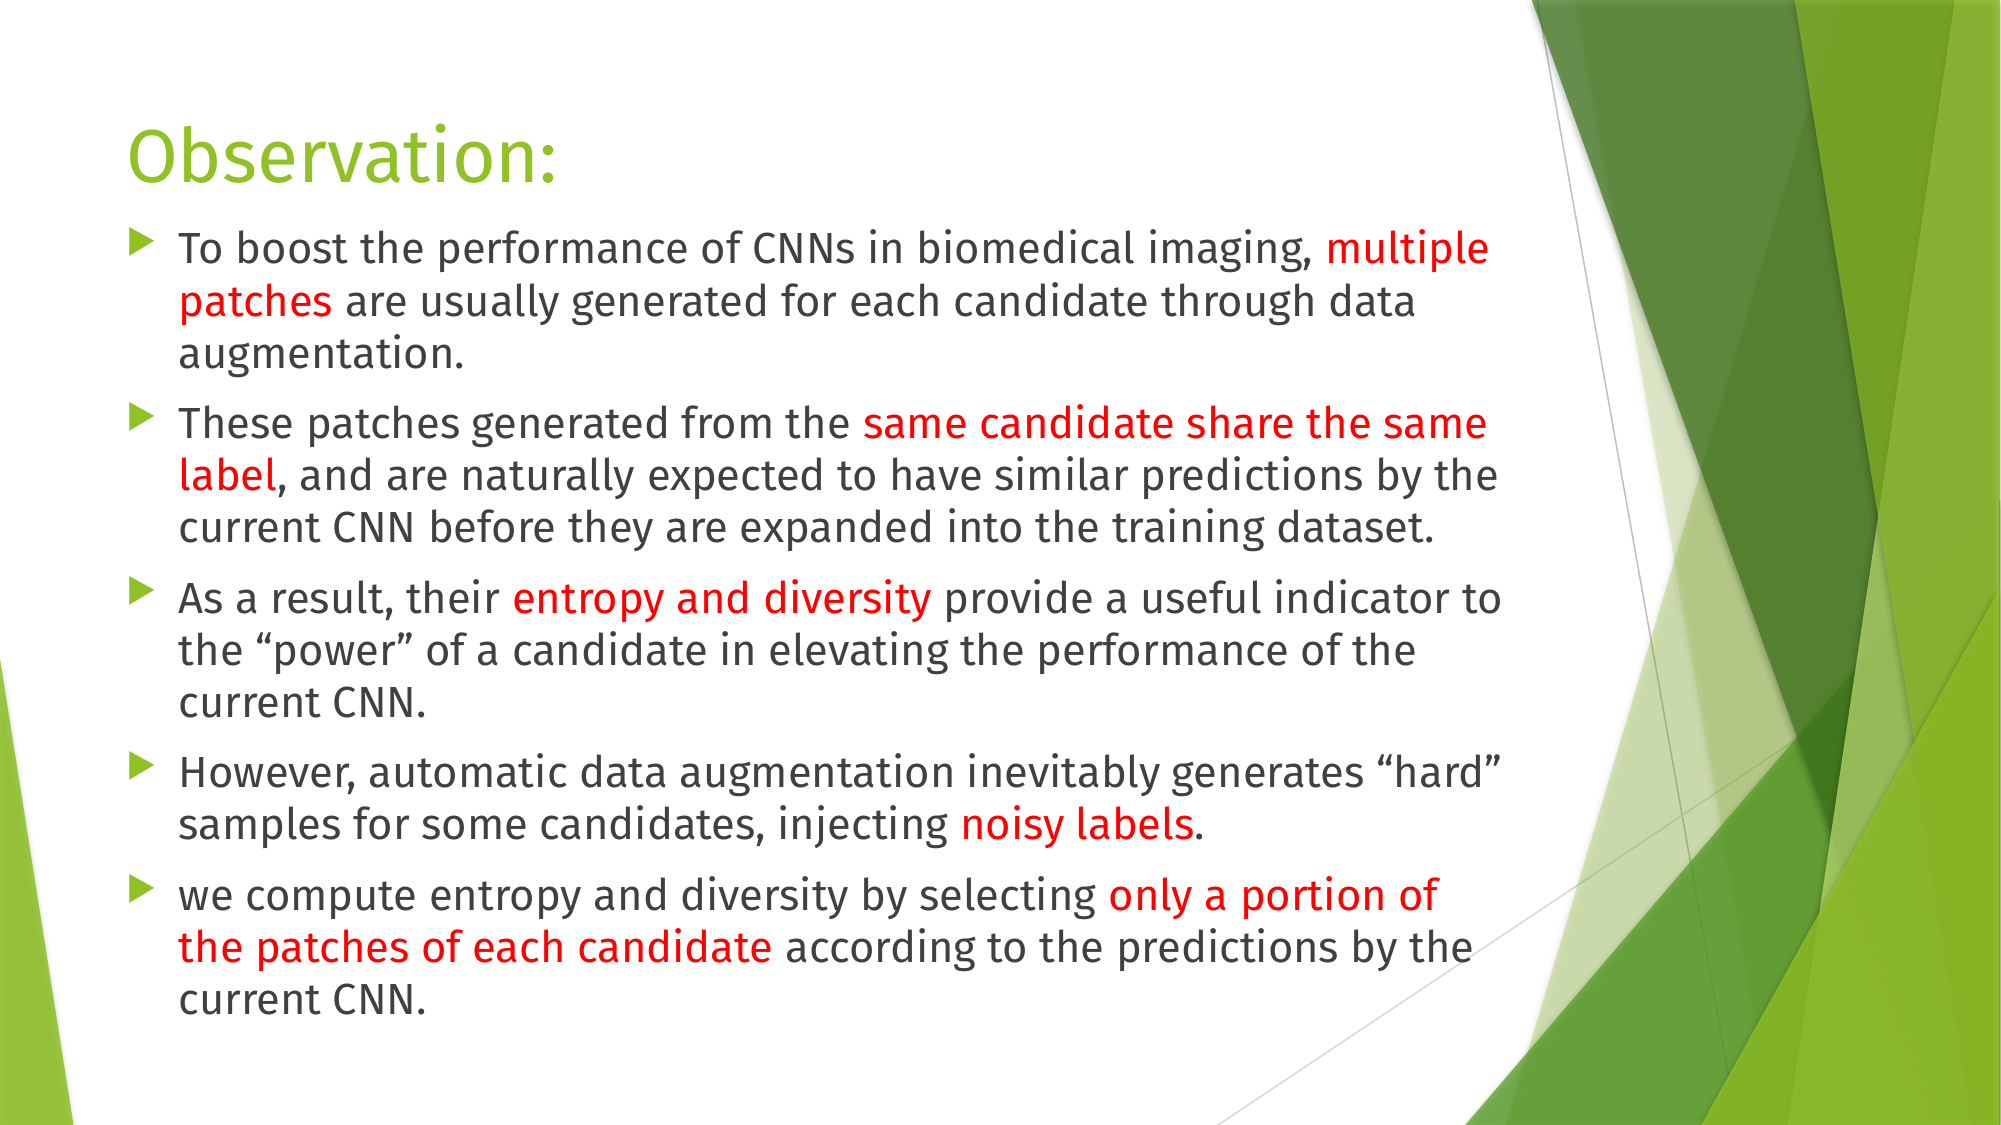

# Observation:
To boost the performance of CNNs in biomedical imaging, multiple patches are usually generated for each candidate through data augmentation.
These patches generated from the same candidate share the same label, and are naturally expected to have similar predictions by the current CNN before they are expanded into the training dataset.
As a result, their entropy and diversity provide a useful indicator to the “power” of a candidate in elevating the performance of the current CNN.
However, automatic data augmentation inevitably generates “hard” samples for some candidates, injecting noisy labels.
we compute entropy and diversity by selecting only a portion of the patches of each candidate according to the predictions by the current CNN.